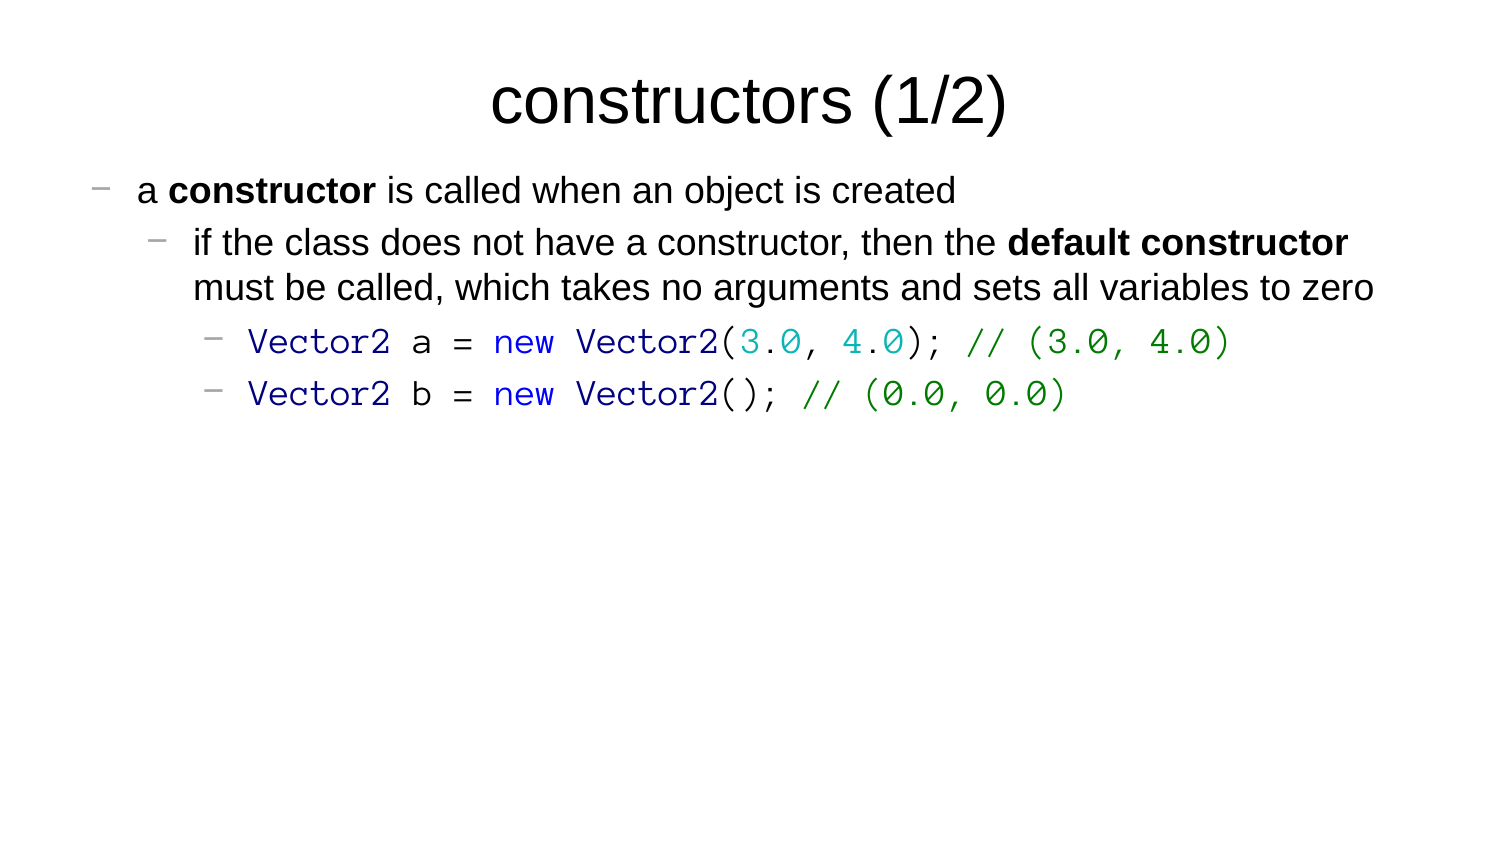

# constructors (1/2)
a constructor is called when an object is created
if the class does not have a constructor, then the default constructor must be called, which takes no arguments and sets all variables to zero
Vector2 a = new Vector2(3.0, 4.0); // (3.0, 4.0)
Vector2 b = new Vector2(); // (0.0, 0.0)